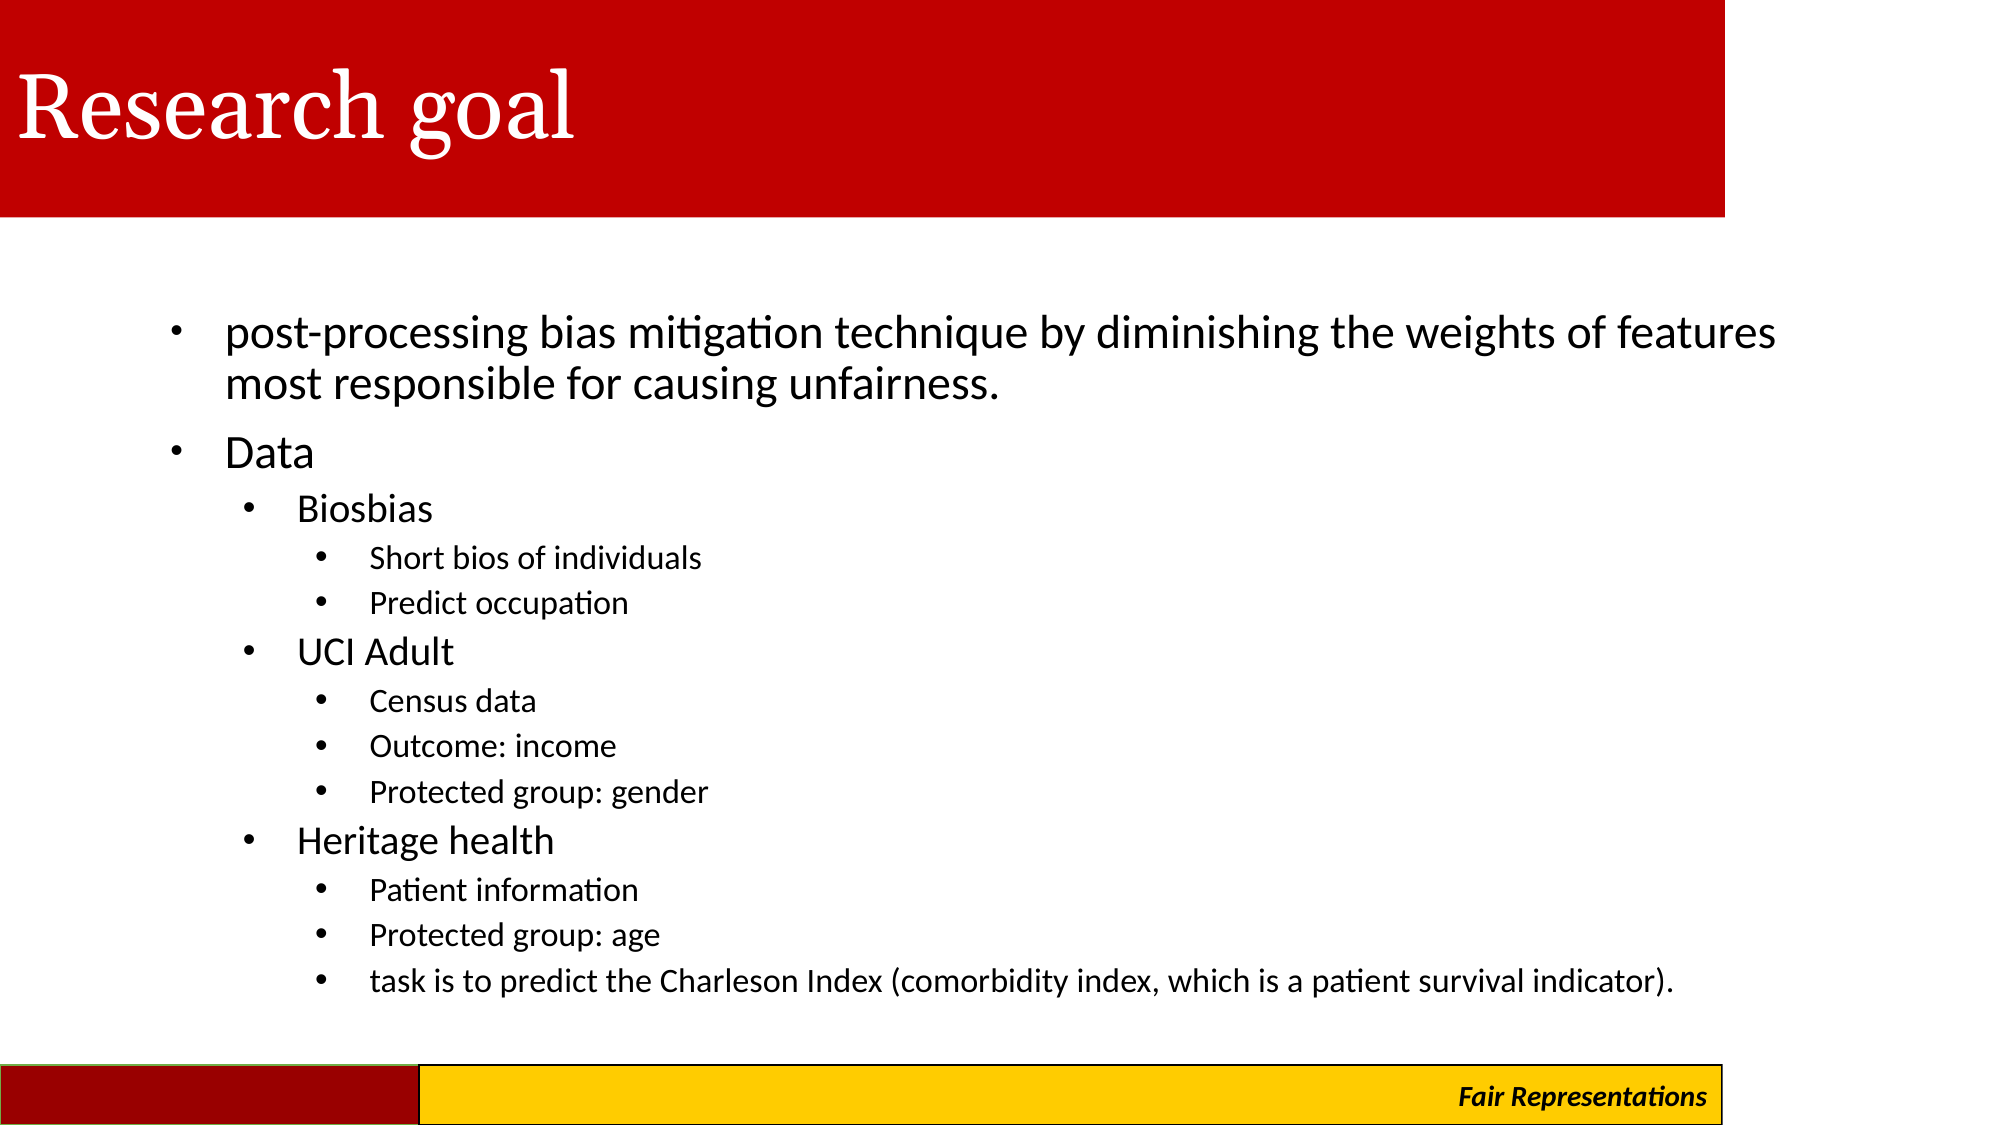

# Research goal
post-processing bias mitigation technique by diminishing the weights of features most responsible for causing unfairness.
Data
Biosbias
Short bios of individuals
Predict occupation
UCI Adult
Census data
Outcome: income
Protected group: gender
Heritage health
Patient information
Protected group: age
task is to predict the Charleson Index (comorbidity index, which is a patient survival indicator).